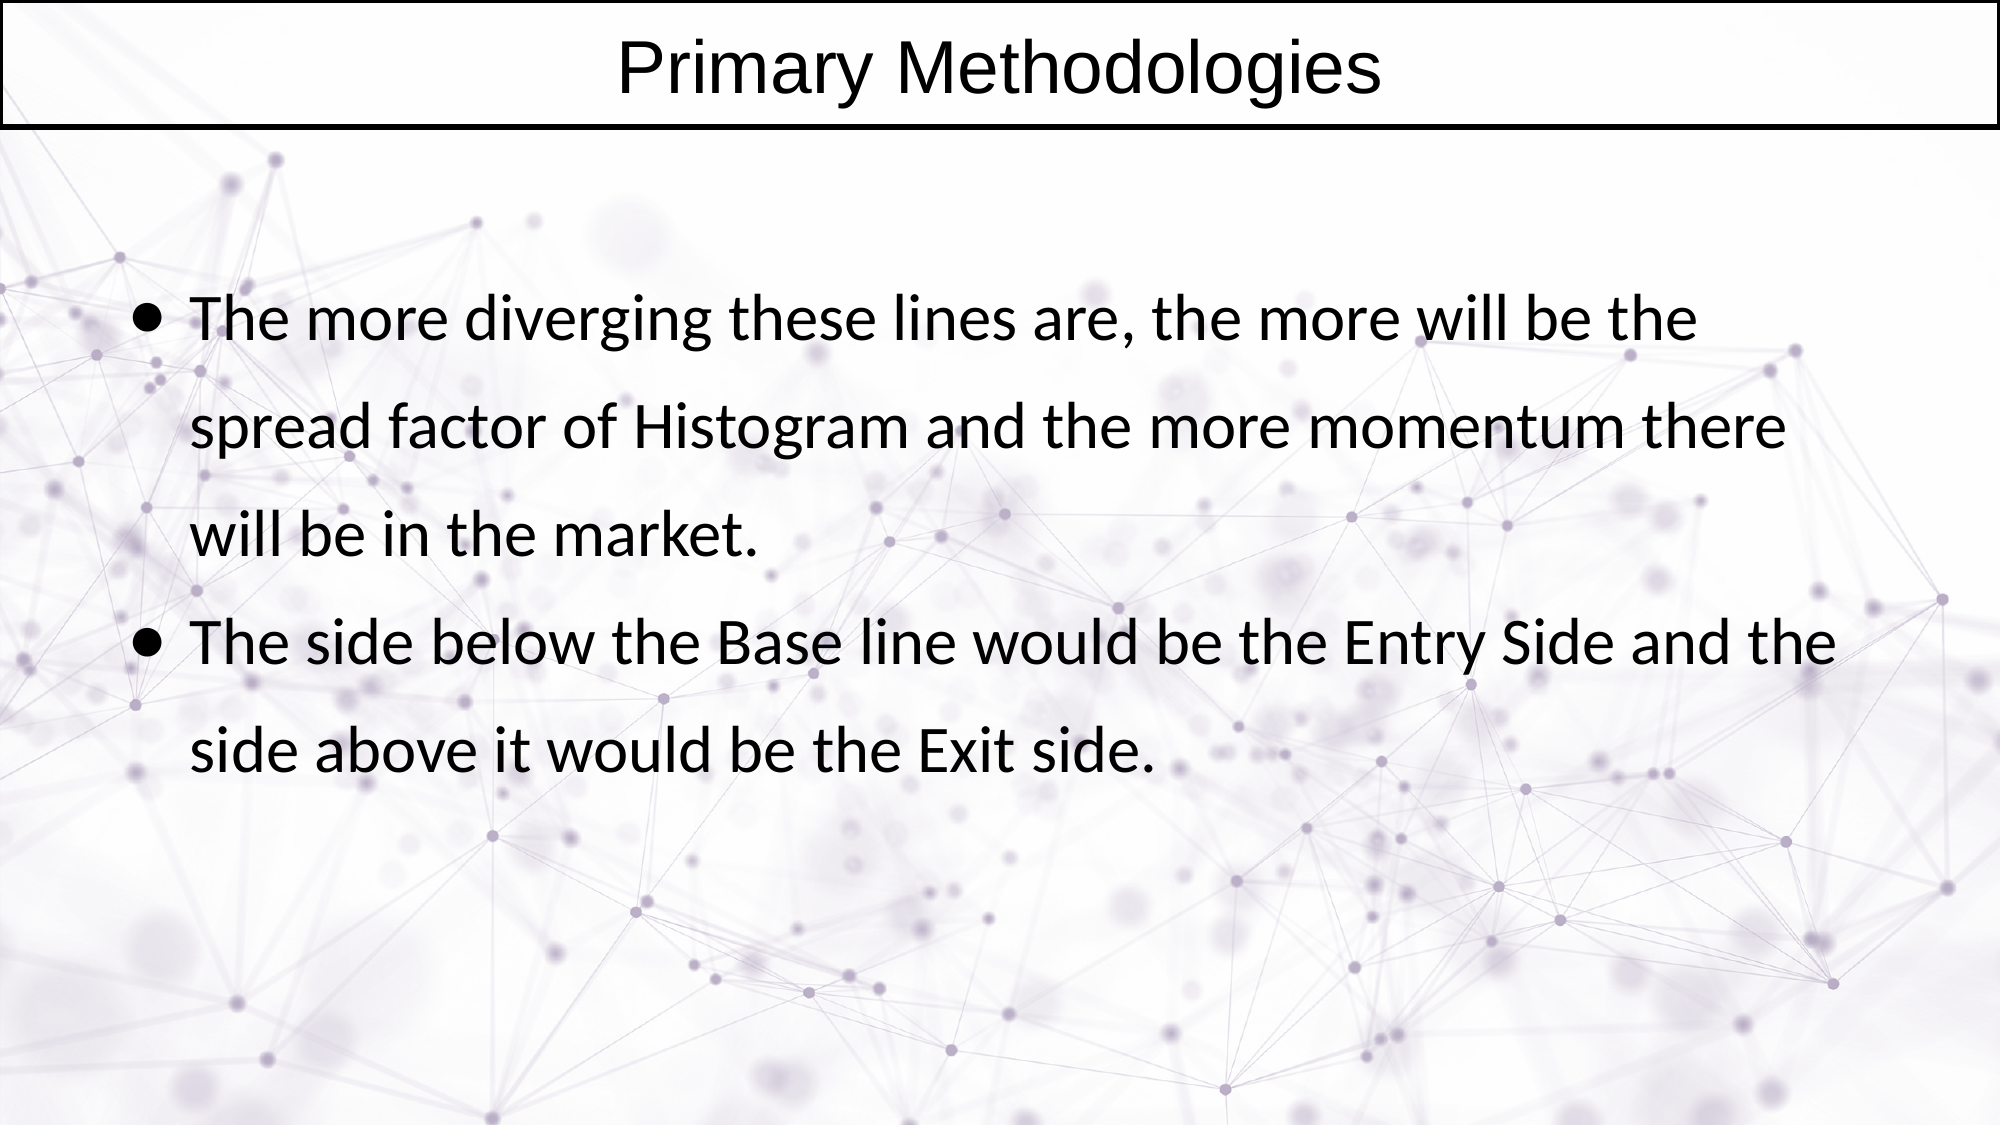

# Primary Methodologies
The more diverging these lines are, the more will be the spread factor of Histogram and the more momentum there will be in the market.
The side below the Base line would be the Entry Side and the side above it would be the Exit side.